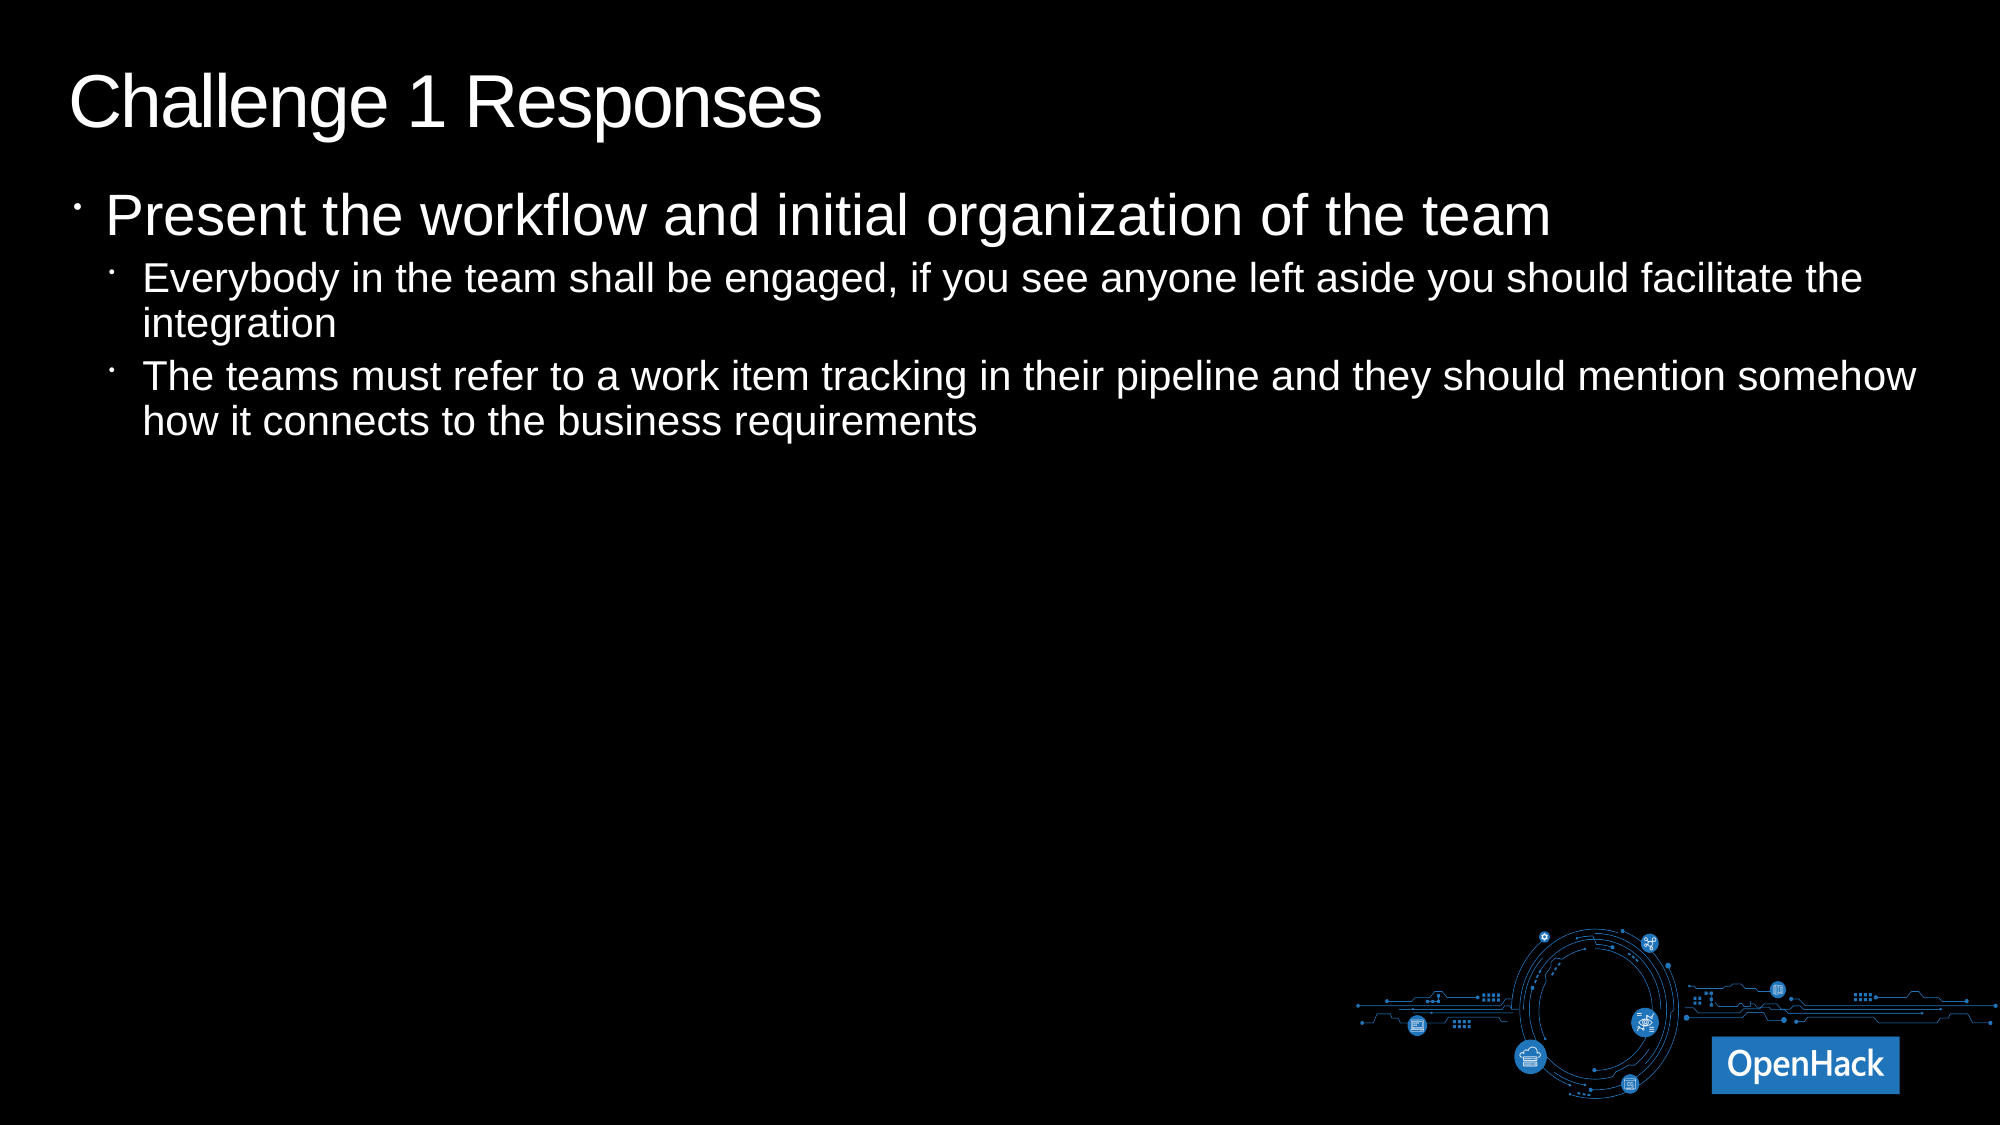

# Challenge 1 Responses
Present the workflow and initial organization of the team
Everybody in the team shall be engaged, if you see anyone left aside you should facilitate the integration
The teams must refer to a work item tracking in their pipeline and they should mention somehow how it connects to the business requirements